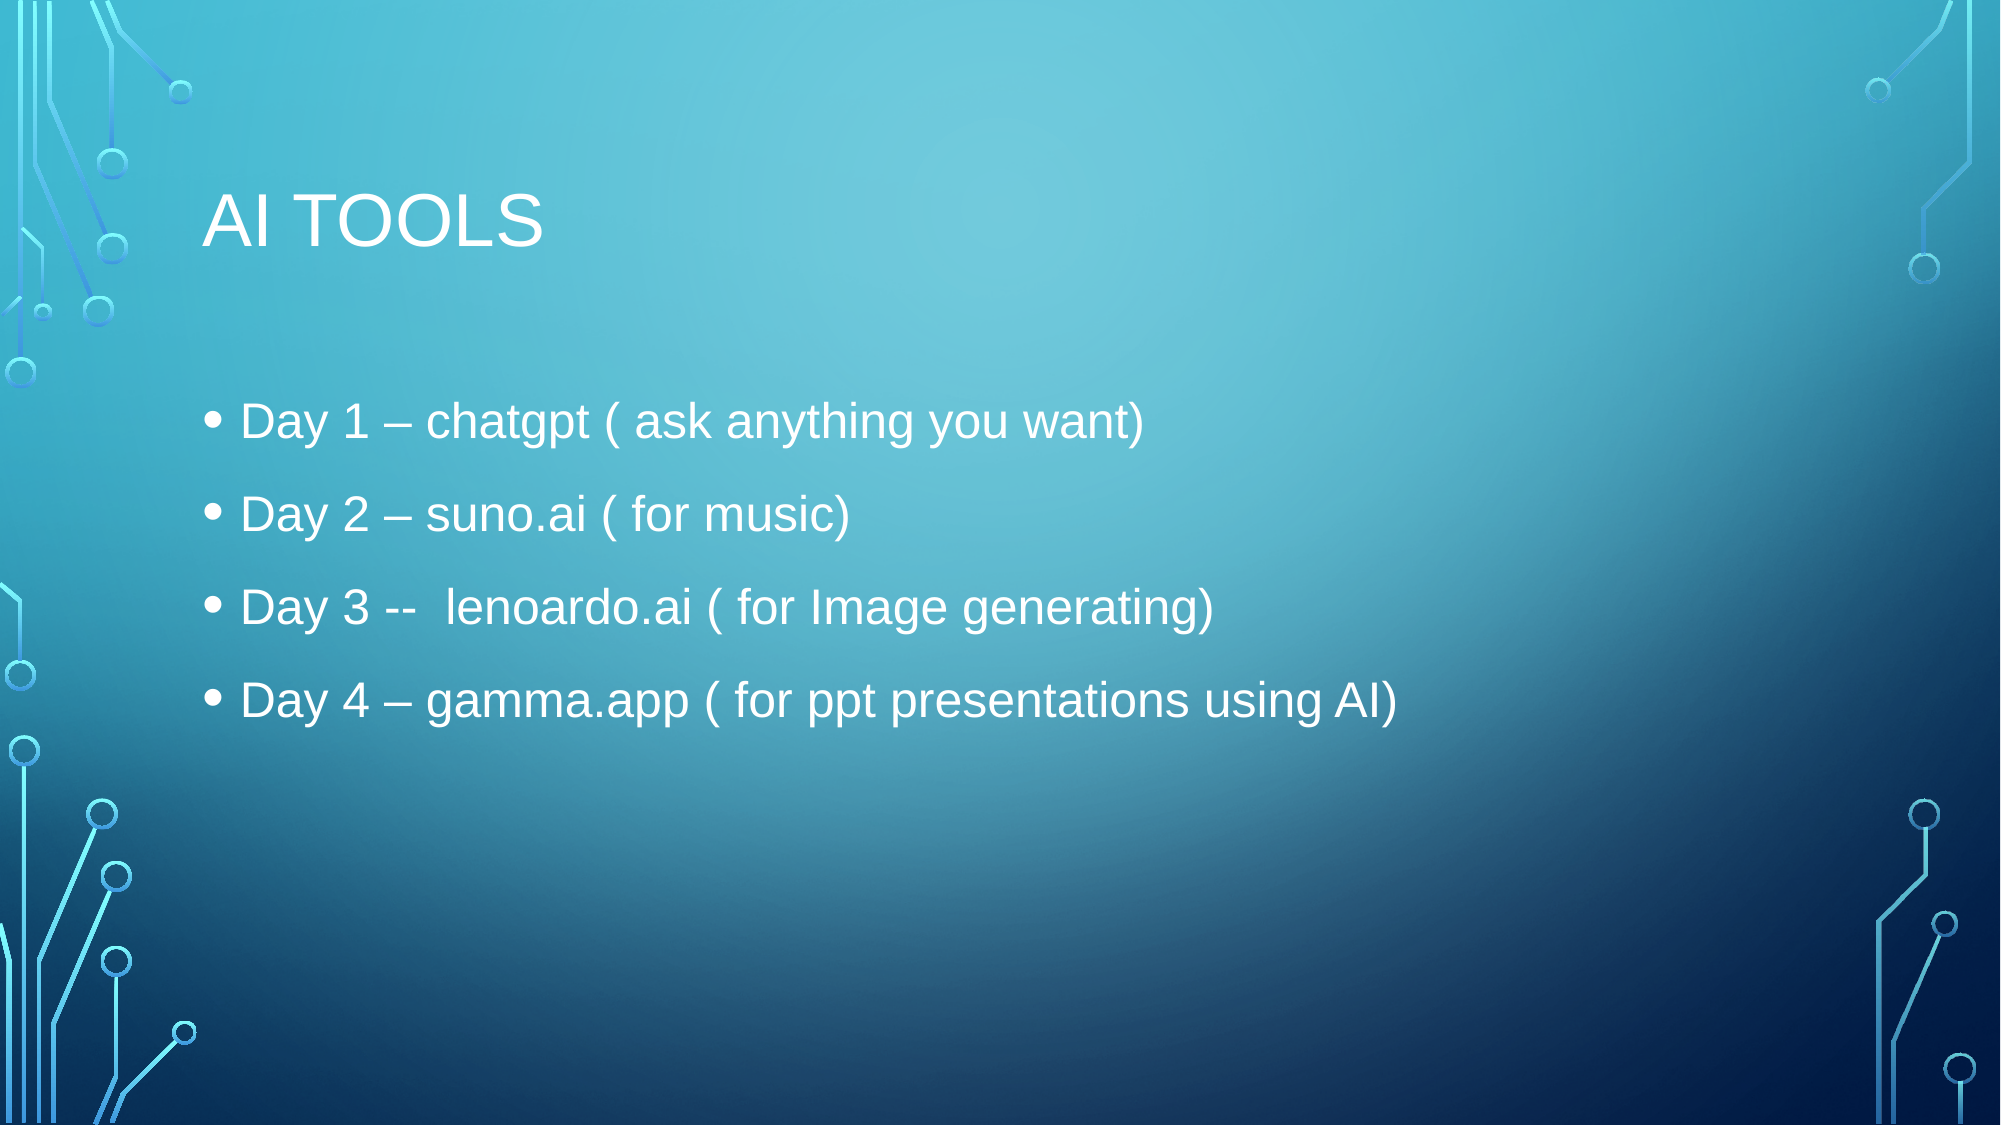

# AI Tools
Day 1 – chatgpt ( ask anything you want)
Day 2 – suno.ai ( for music)
Day 3 --  lenoardo.ai ( for Image generating)
Day 4 – gamma.app ( for ppt presentations using AI)